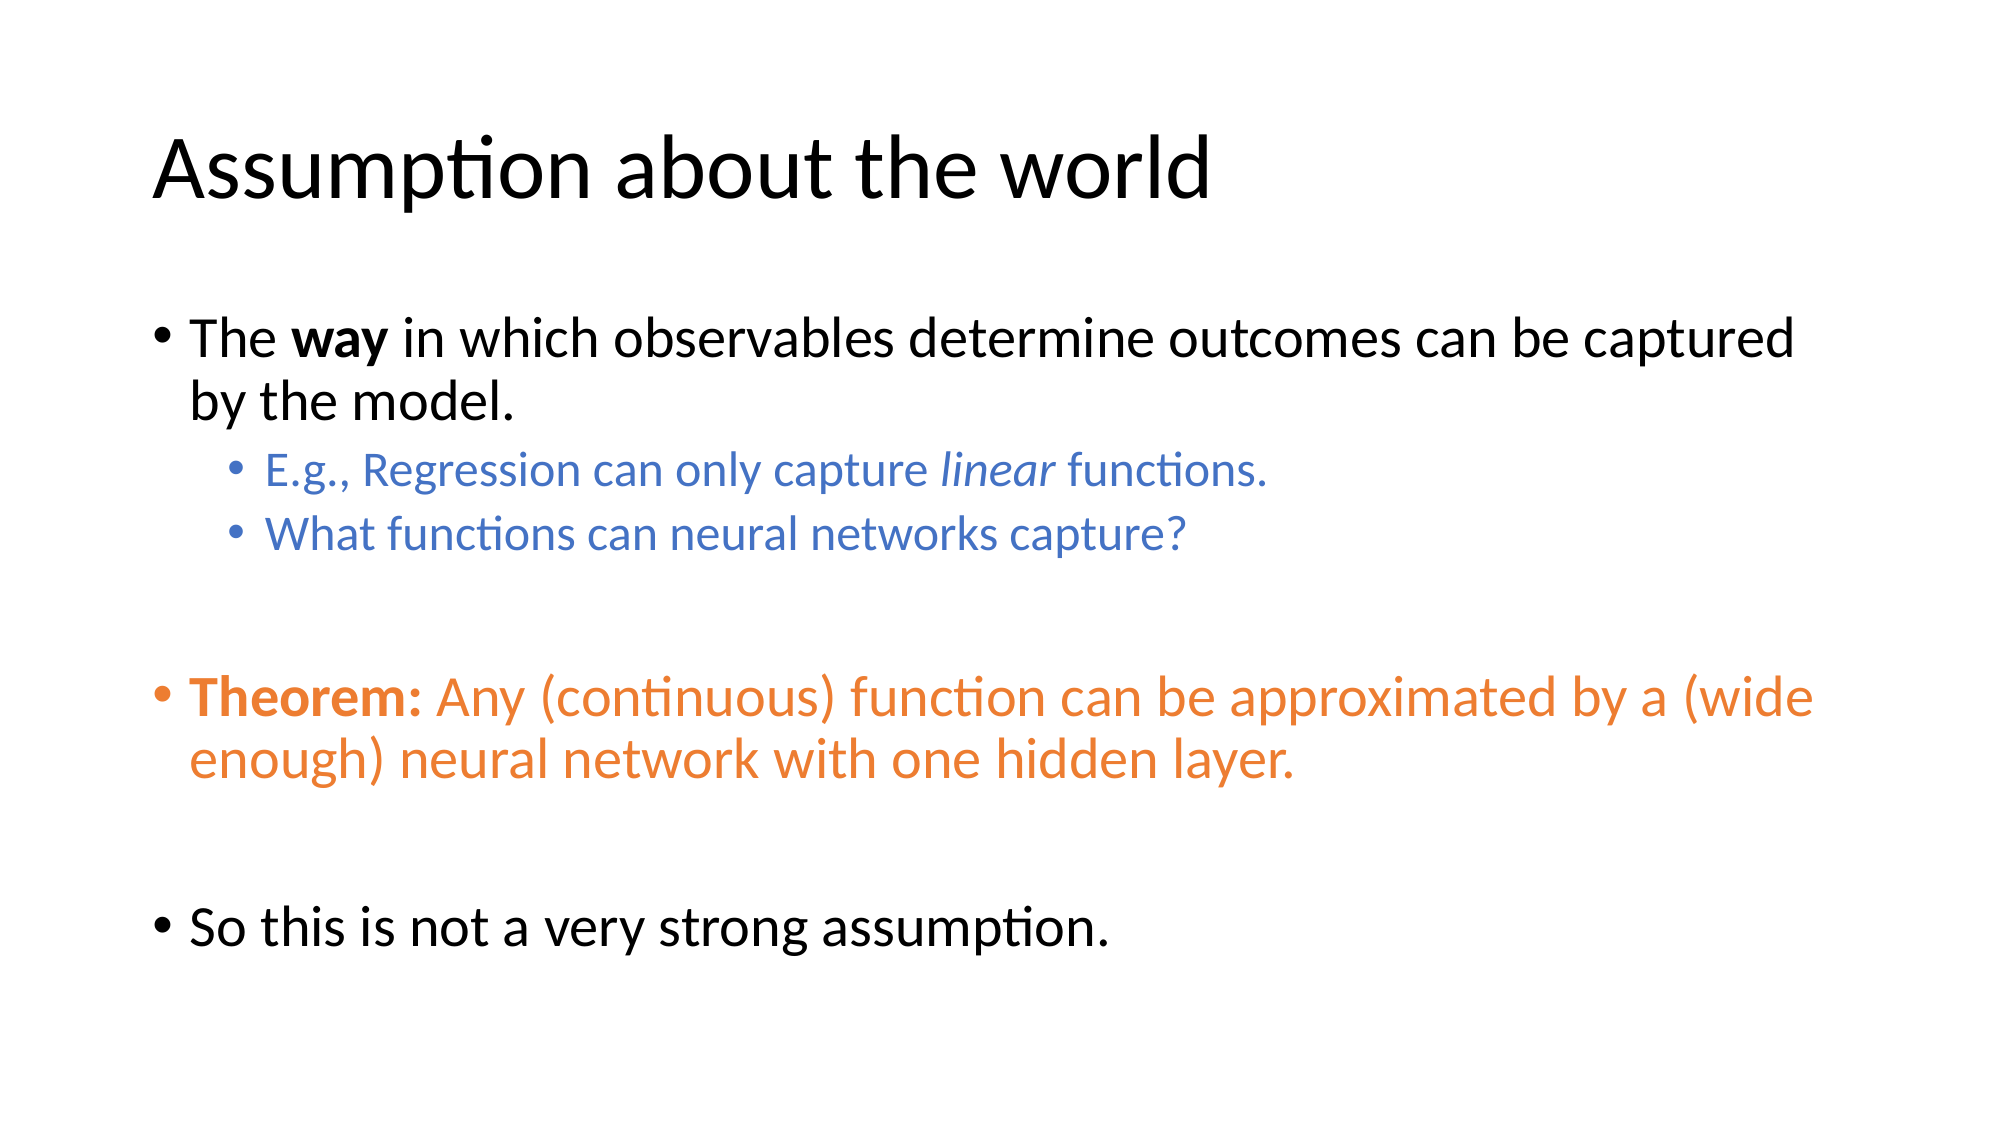

# Assumption about the world
The way in which observables determine outcomes can be captured by the model.
E.g., Regression can only capture linear functions.
What functions can neural networks capture?

Theorem: Any (continuous) function can be approximated by a (wide enough) neural network with one hidden layer.

So this is not a very strong assumption.